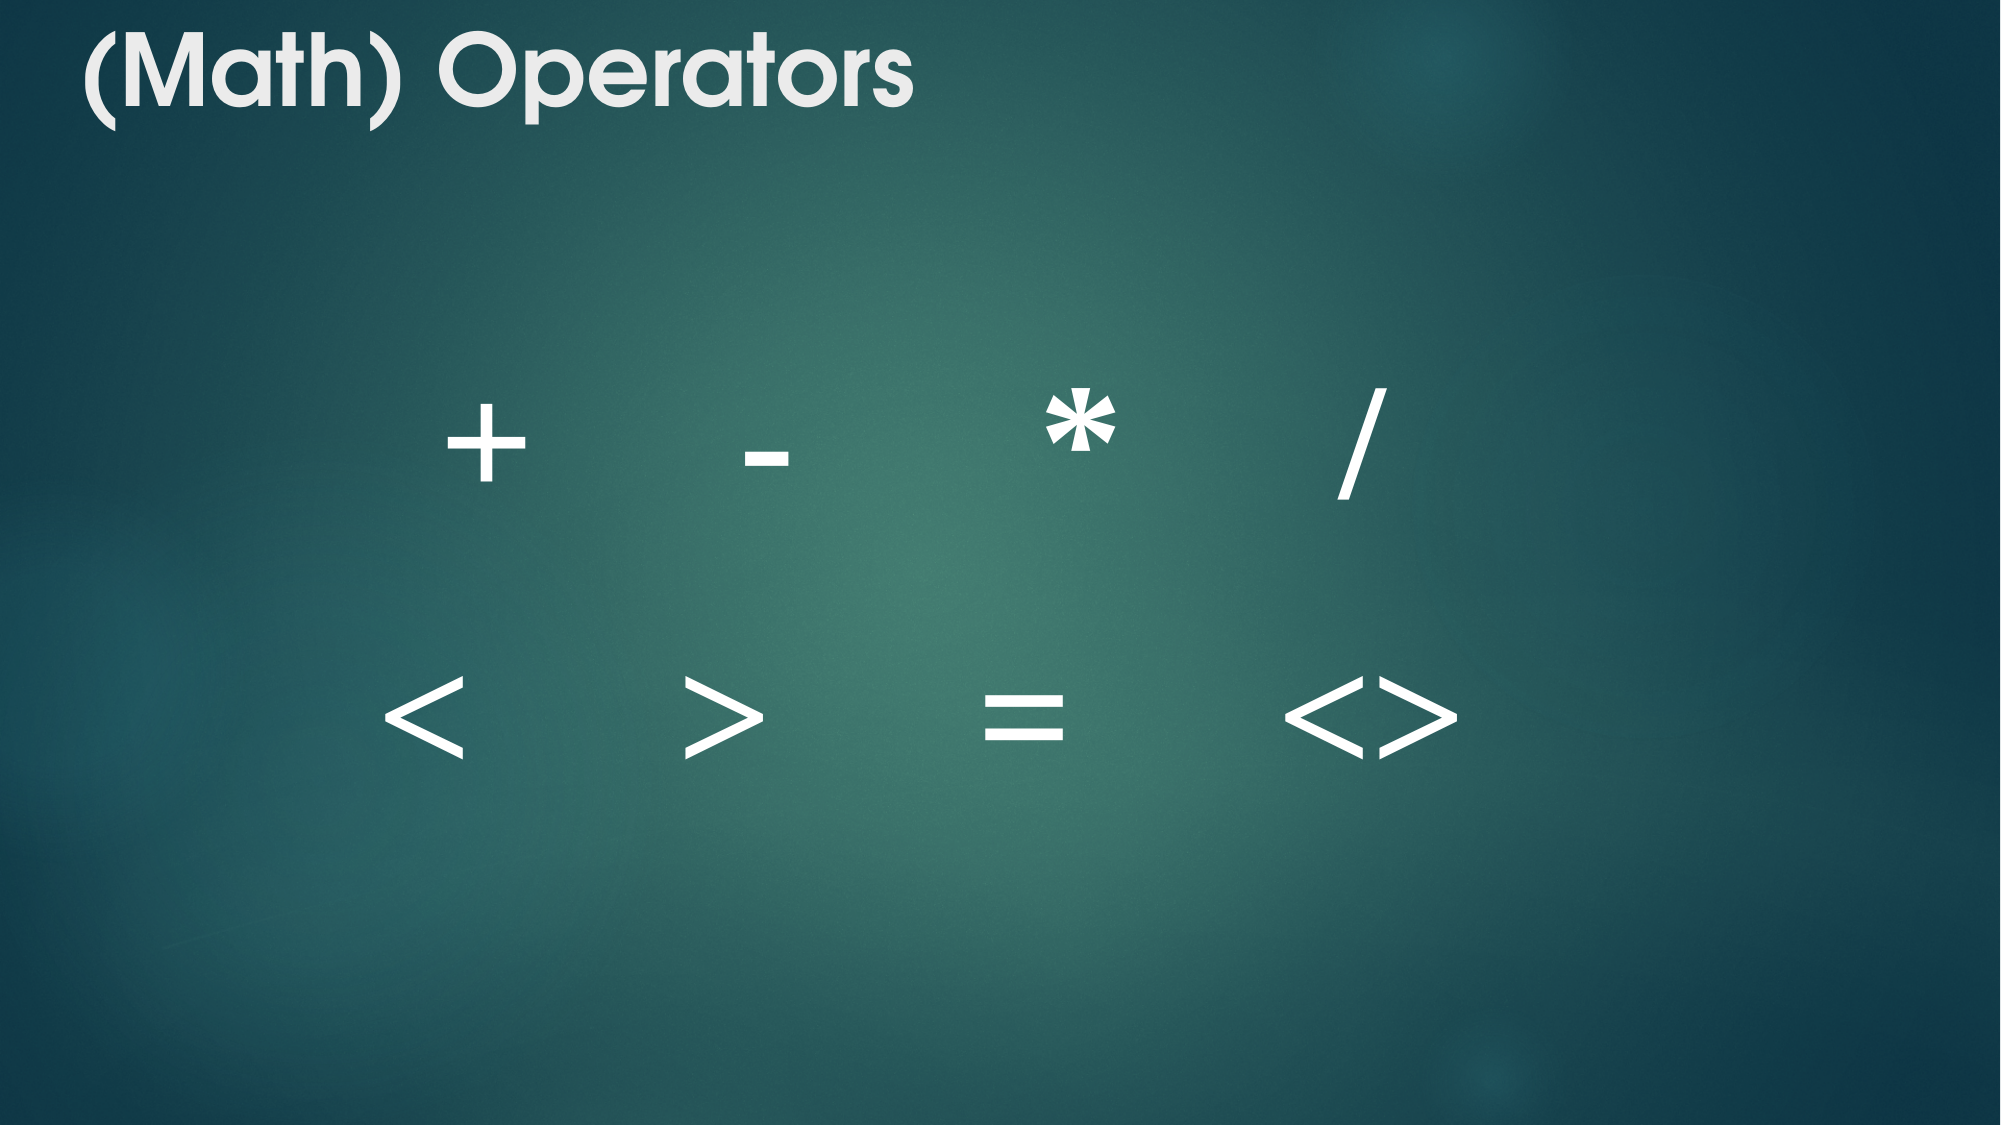

# (Math) Operators
+		-		*		/
<		>		=		<>